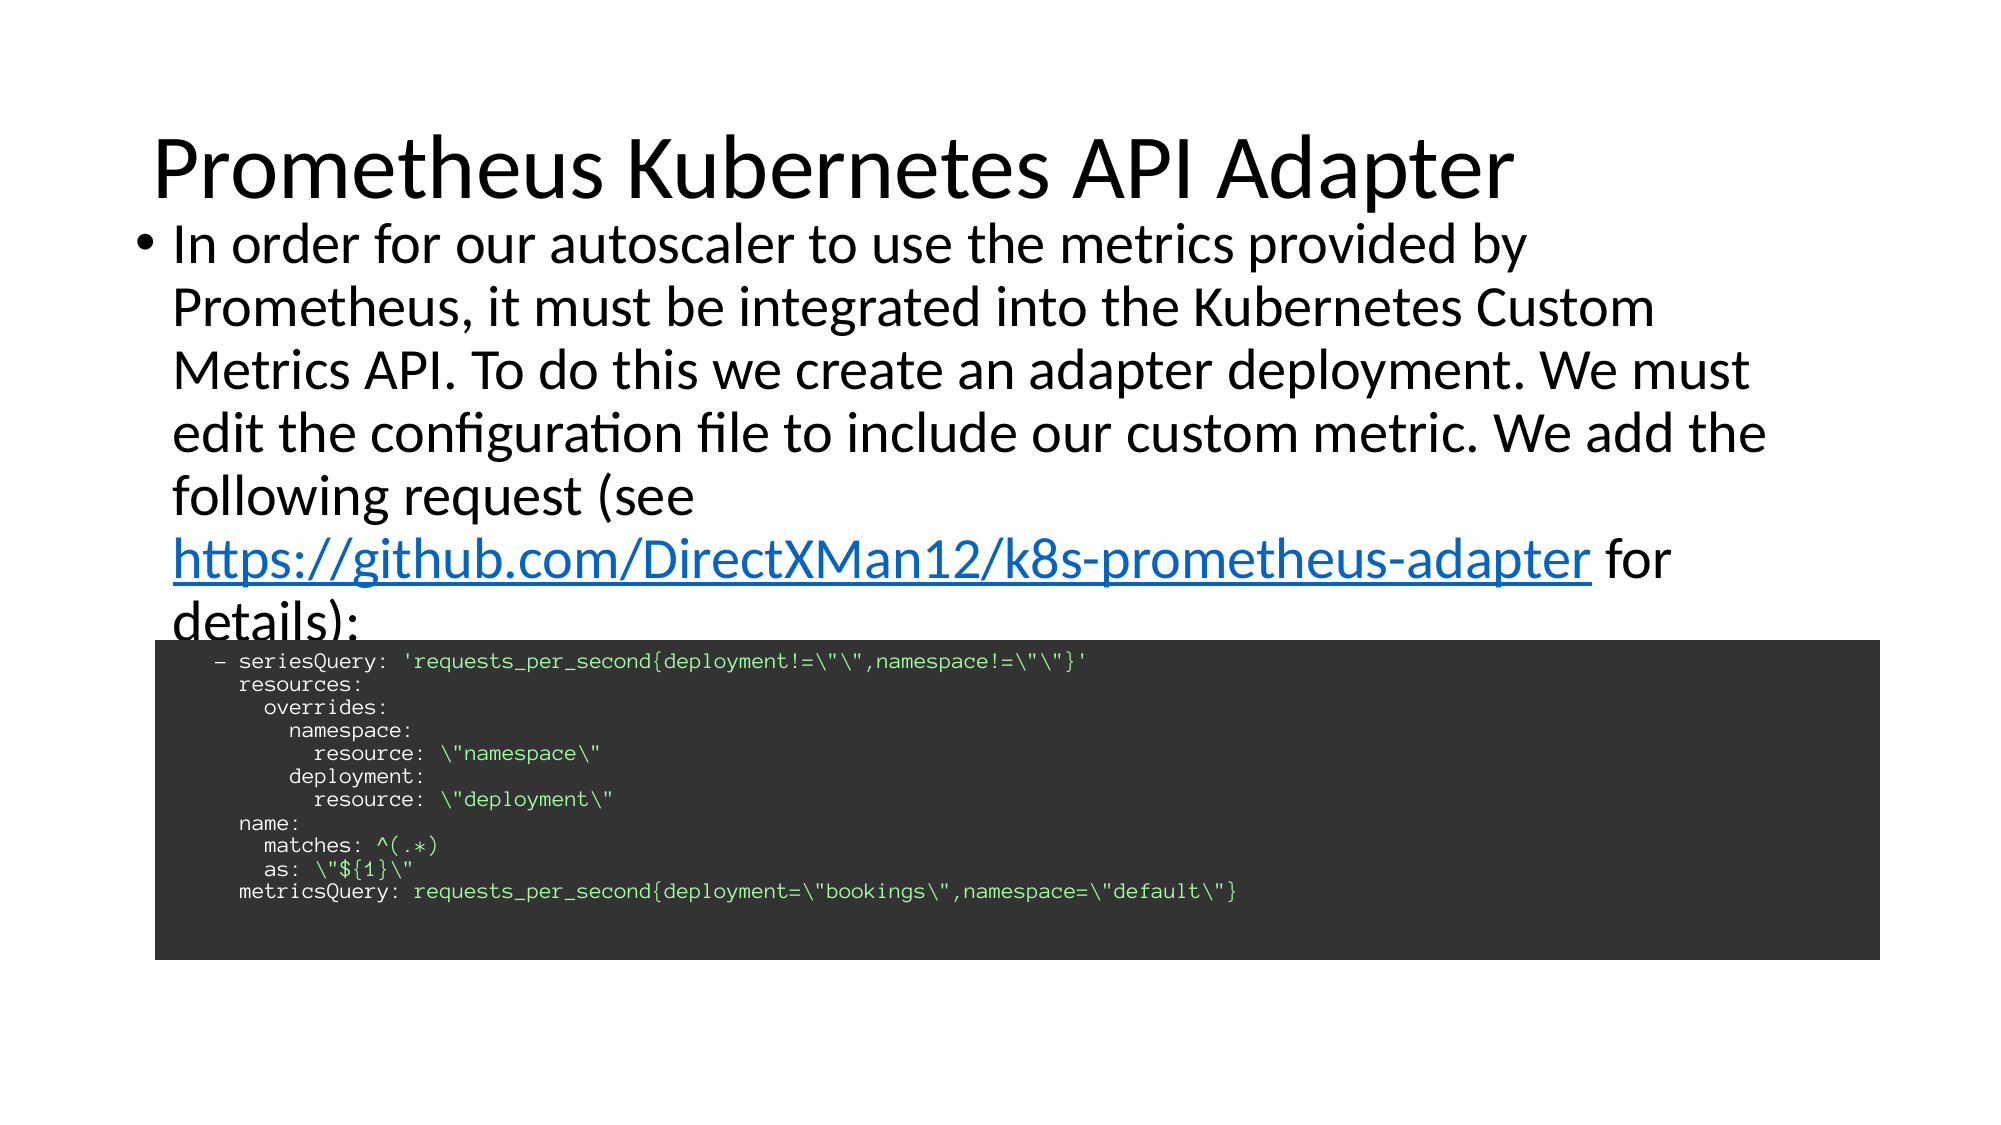

# Prometheus Kubernetes API Adapter
In order for our autoscaler to use the metrics provided by Prometheus, it must be integrated into the Kubernetes Custom Metrics API. To do this we create an adapter deployment. We must edit the configuration file to include our custom metric. We add the following request (see https://github.com/DirectXMan12/k8s-prometheus-adapter for details):

| - seriesQuery: 'requests\_per\_second{deployment!=\"\",namespace!=\"\"}'       resources:         overrides:           namespace:             resource: \"namespace\"           deployment:             resource: \"deployment\"       name:         matches: ^(.\*)         as: \"${1}\"       metricsQuery: requests\_per\_second{deployment=\"bookings\",namespace=\"default\"} |
| --- |